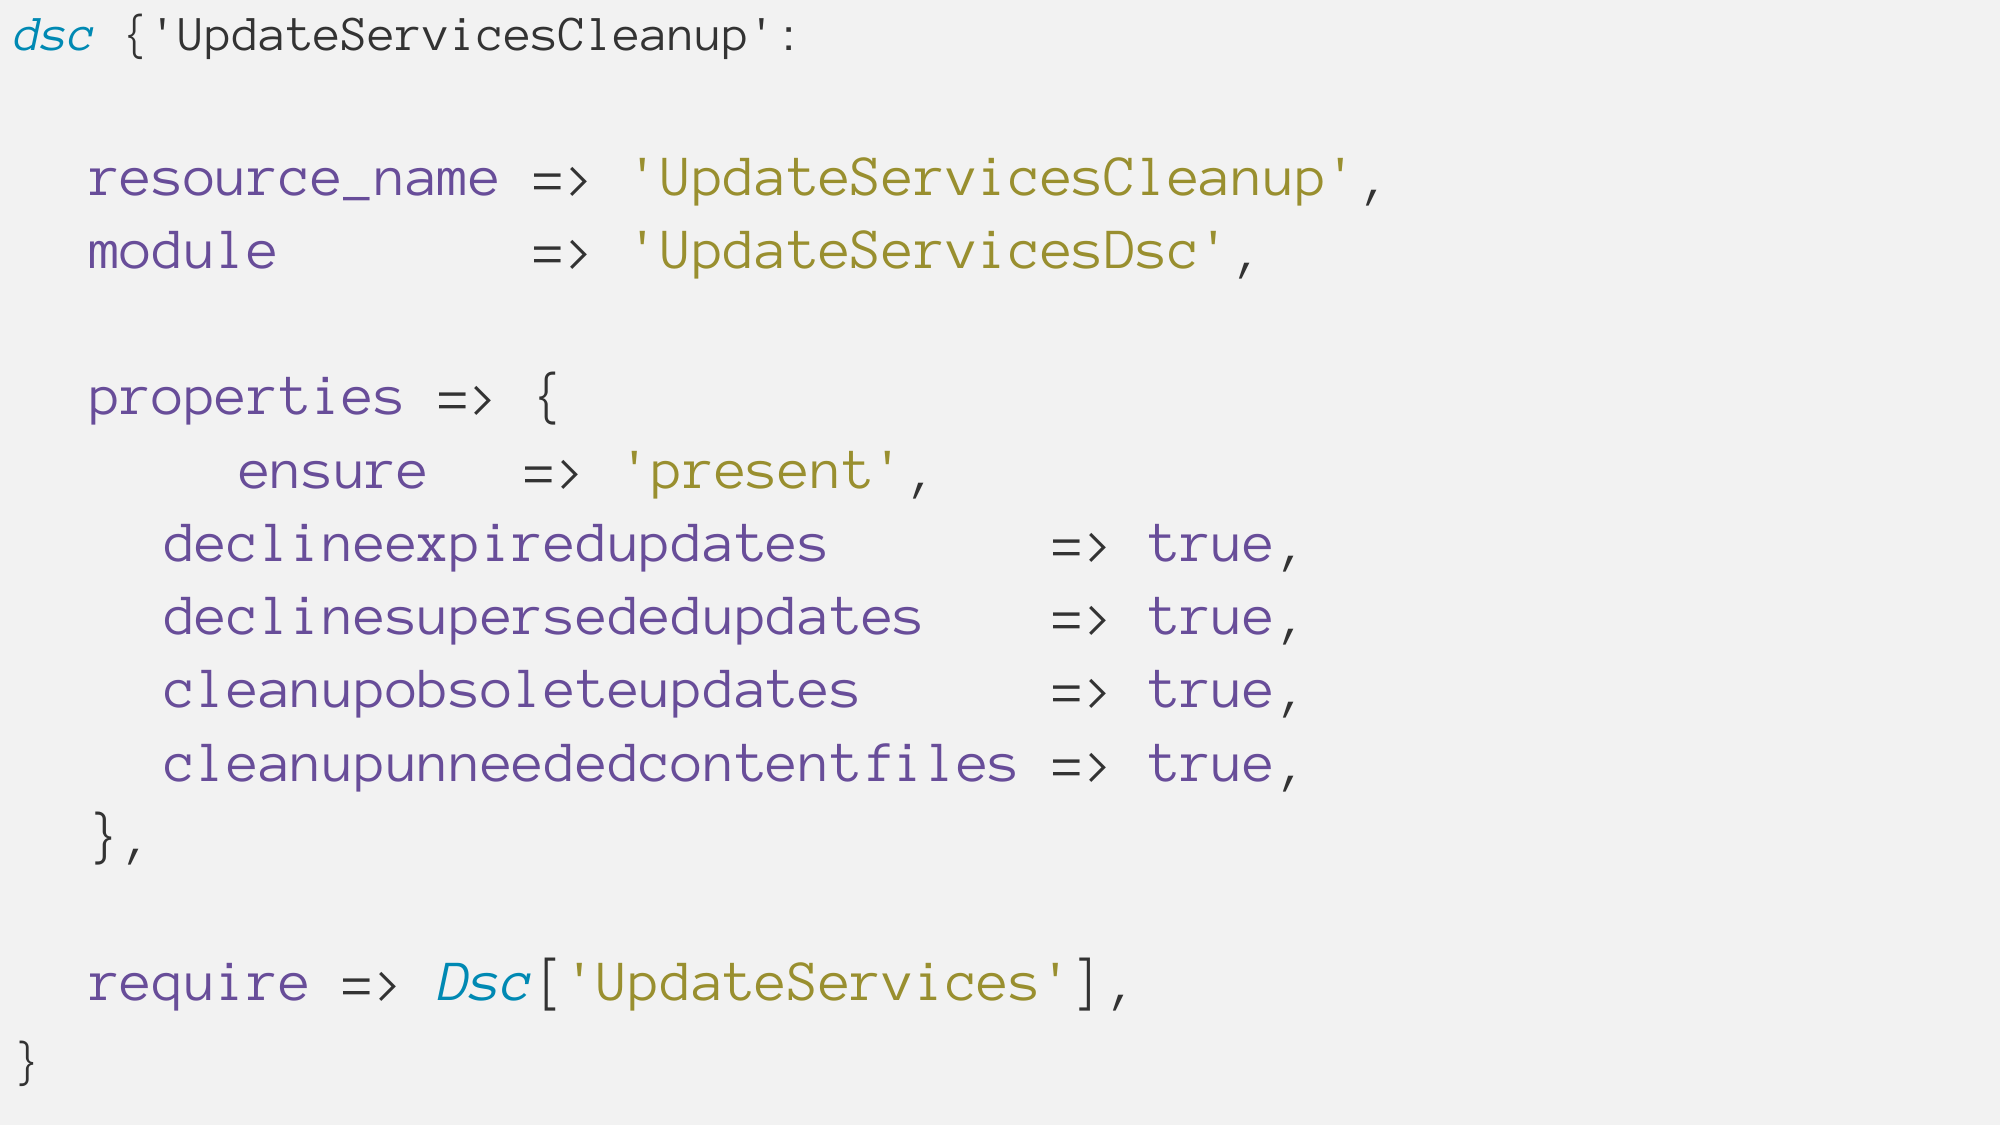

dsc {'UpdateServicesCleanup':

resource_name => 'UpdateServicesCleanup',
module        => 'UpdateServicesDsc',

properties => {
	ensure   => 'present',
declineexpiredupdates       => true,
declinesupersededupdates    => true,
cleanupobsoleteupdates      => true,
cleanupunneededcontentfiles => true,
},

require => Dsc['UpdateServices'],
}